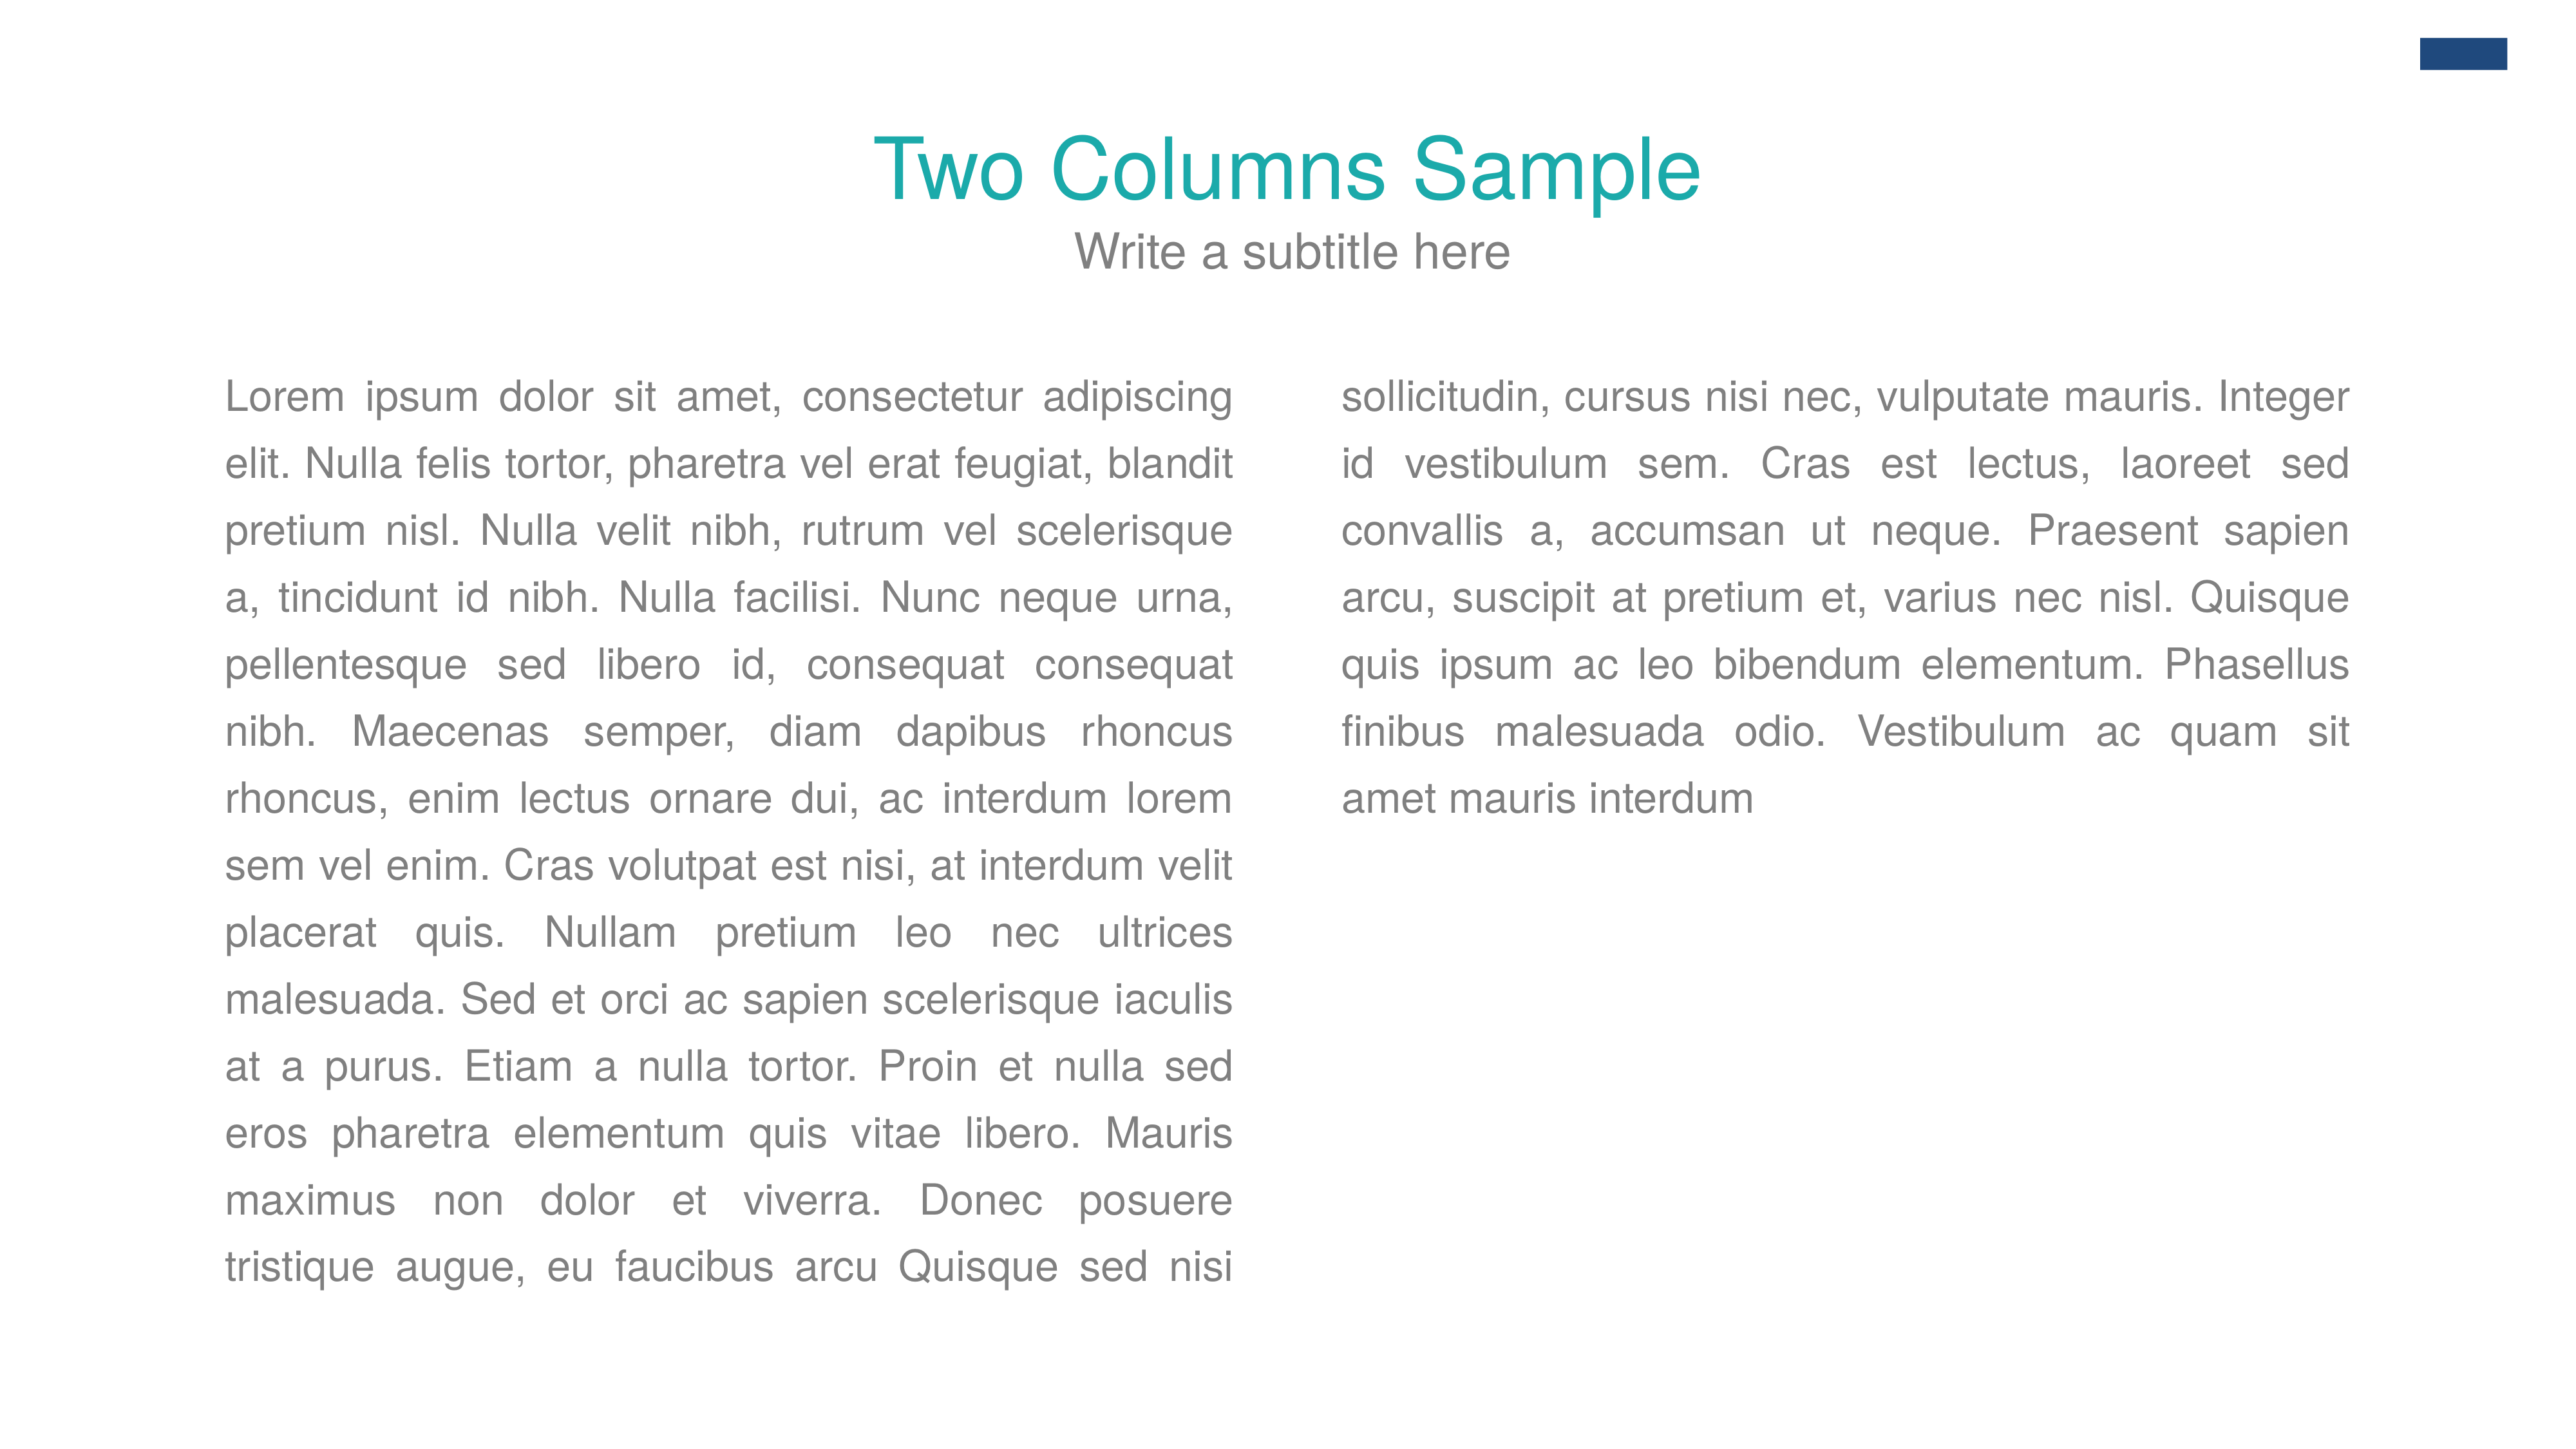

12
Two Columns Sample
Write a subtitle here
Lorem ipsum dolor sit amet, consectetur adipiscing elit. Nulla felis tortor, pharetra vel erat feugiat, blandit pretium nisl. Nulla velit nibh, rutrum vel scelerisque a, tincidunt id nibh. Nulla facilisi. Nunc neque urna, pellentesque sed libero id, consequat consequat nibh. Maecenas semper, diam dapibus rhoncus rhoncus, enim lectus ornare dui, ac interdum lorem sem vel enim. Cras volutpat est nisi, at interdum velit placerat quis. Nullam pretium leo nec ultrices malesuada. Sed et orci ac sapien scelerisque iaculis at a purus. Etiam a nulla tortor. Proin et nulla sed eros pharetra elementum quis vitae libero. Mauris maximus non dolor et viverra. Donec posuere tristique augue, eu faucibus arcu Quisque sed nisi sollicitudin, cursus nisi nec, vulputate mauris. Integer id vestibulum sem. Cras est lectus, laoreet sed convallis a, accumsan ut neque. Praesent sapien arcu, suscipit at pretium et, varius nec nisl. Quisque quis ipsum ac leo bibendum elementum. Phasellus finibus malesuada odio. Vestibulum ac quam sit amet mauris interdum